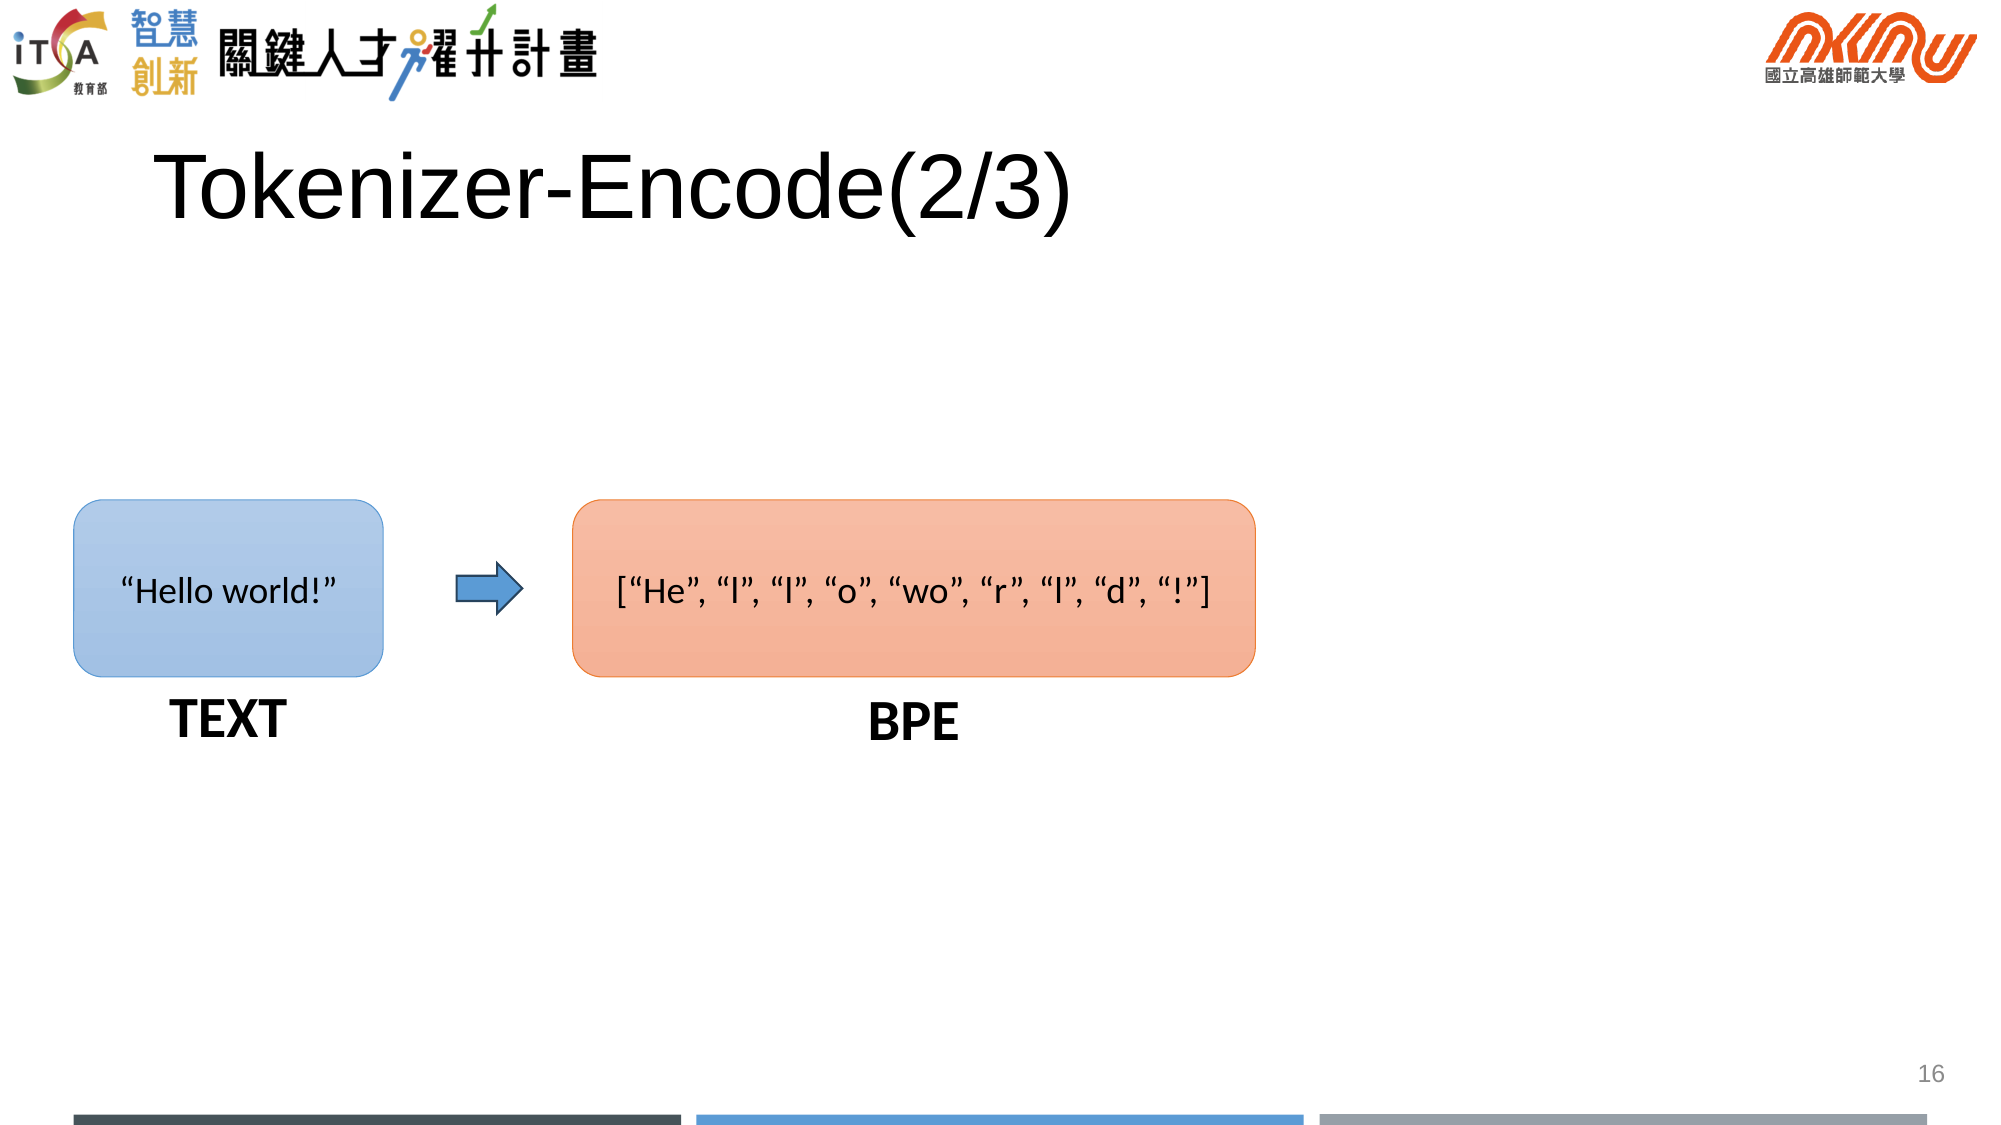

# Tokenizer-Encode(2/3)
“Hello world!”
[“He”, “l”, “l”, “o”, “wo”, “r”, “l”, “d”, “!”]

TEXT
BPE
16